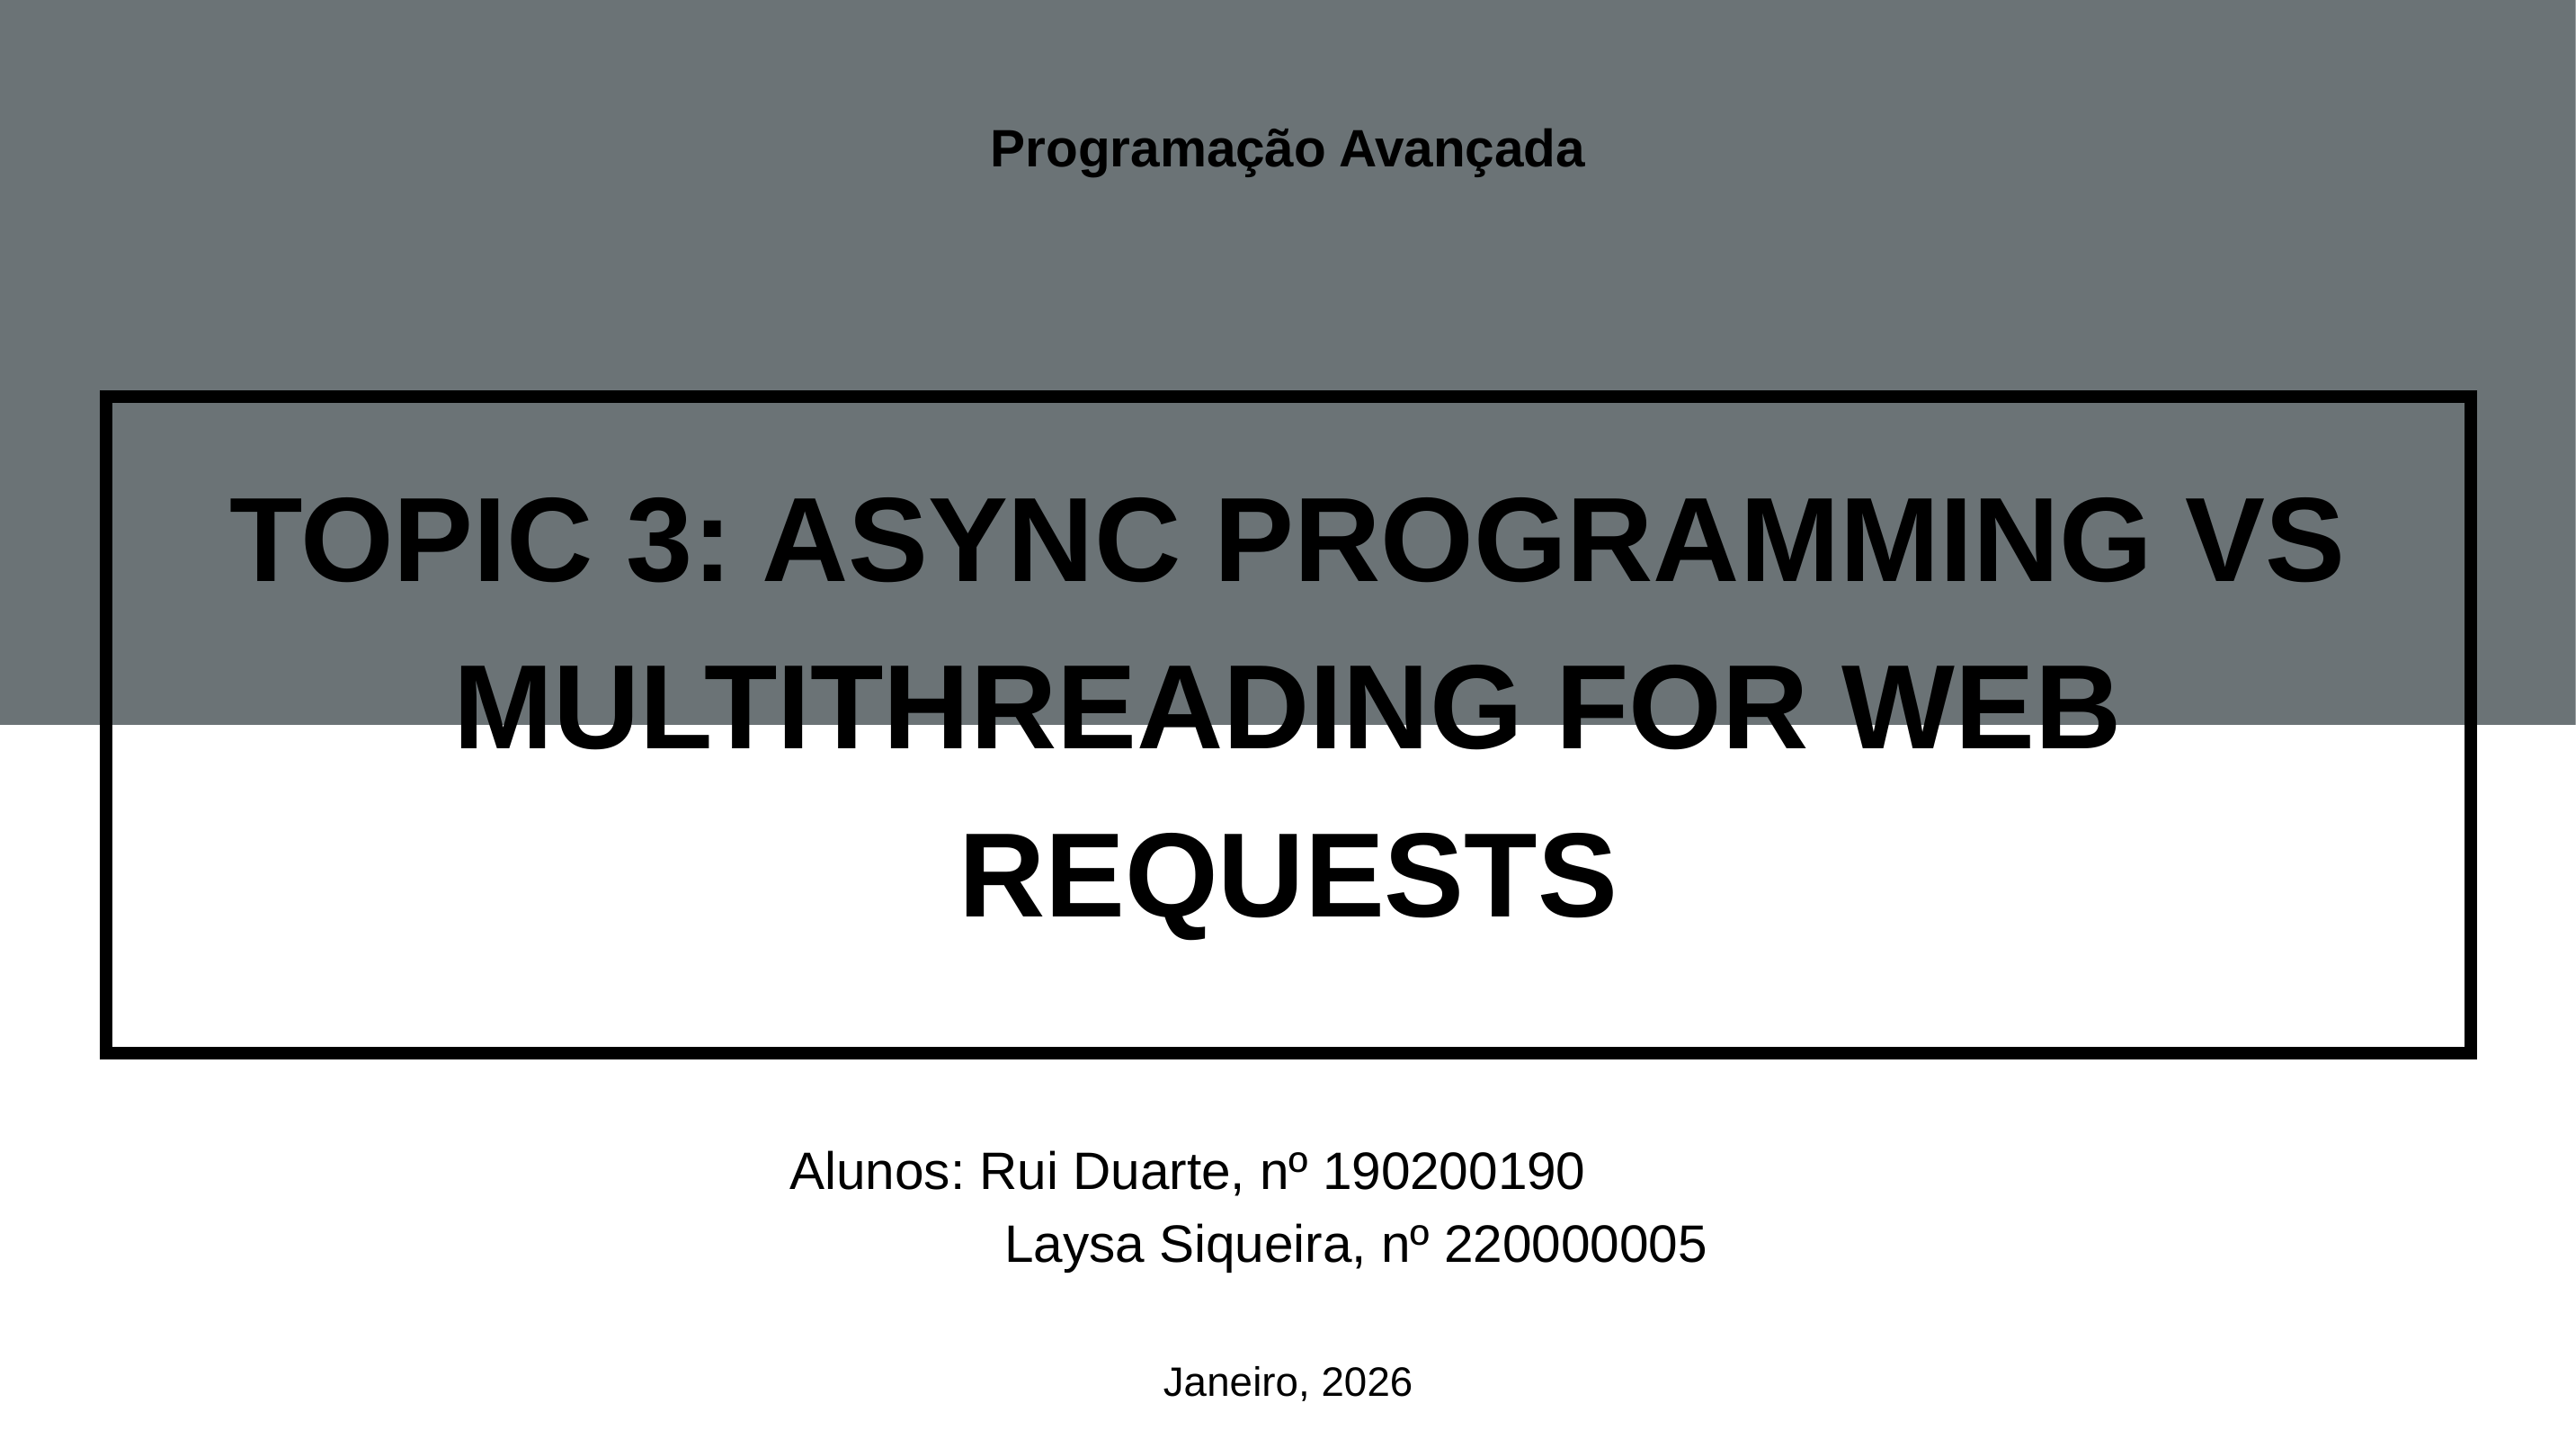

Programação Avançada

TOPIC 3: ASYNC PROGRAMMING VS MULTITHREADING FOR WEB REQUESTS
Alunos: Rui Duarte, nº 190200190
                       Laysa Siqueira, nº 220000005
Janeiro, 2026